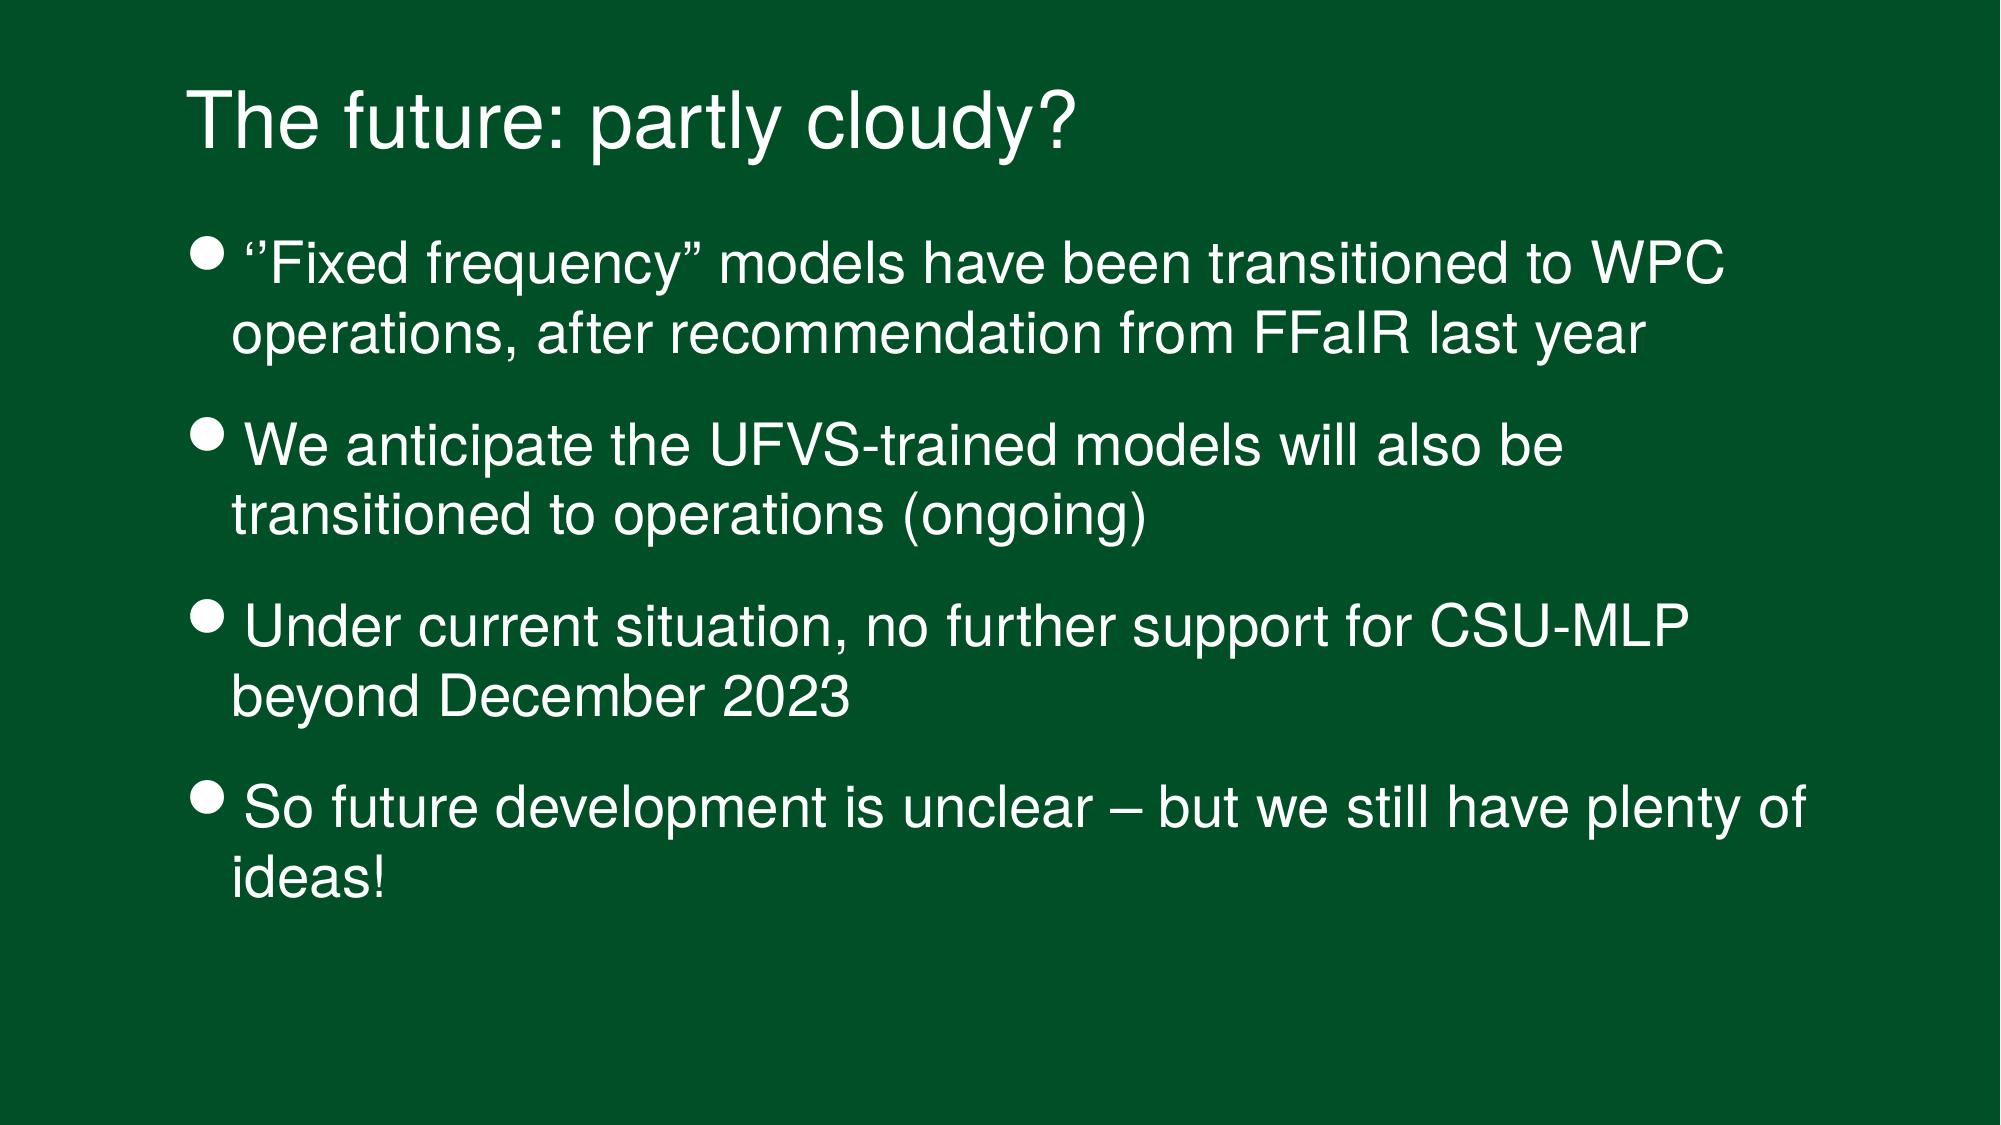

# The future: partly cloudy?
‘’Fixed frequency” models have been transitioned to WPC operations, after recommendation from FFaIR last year
We anticipate the UFVS-trained models will also be transitioned to operations (ongoing)
Under current situation, no further support for CSU-MLP beyond December 2023
So future development is unclear – but we still have plenty of ideas!
Hill and Schumacher: Precip ML Forecasts
23